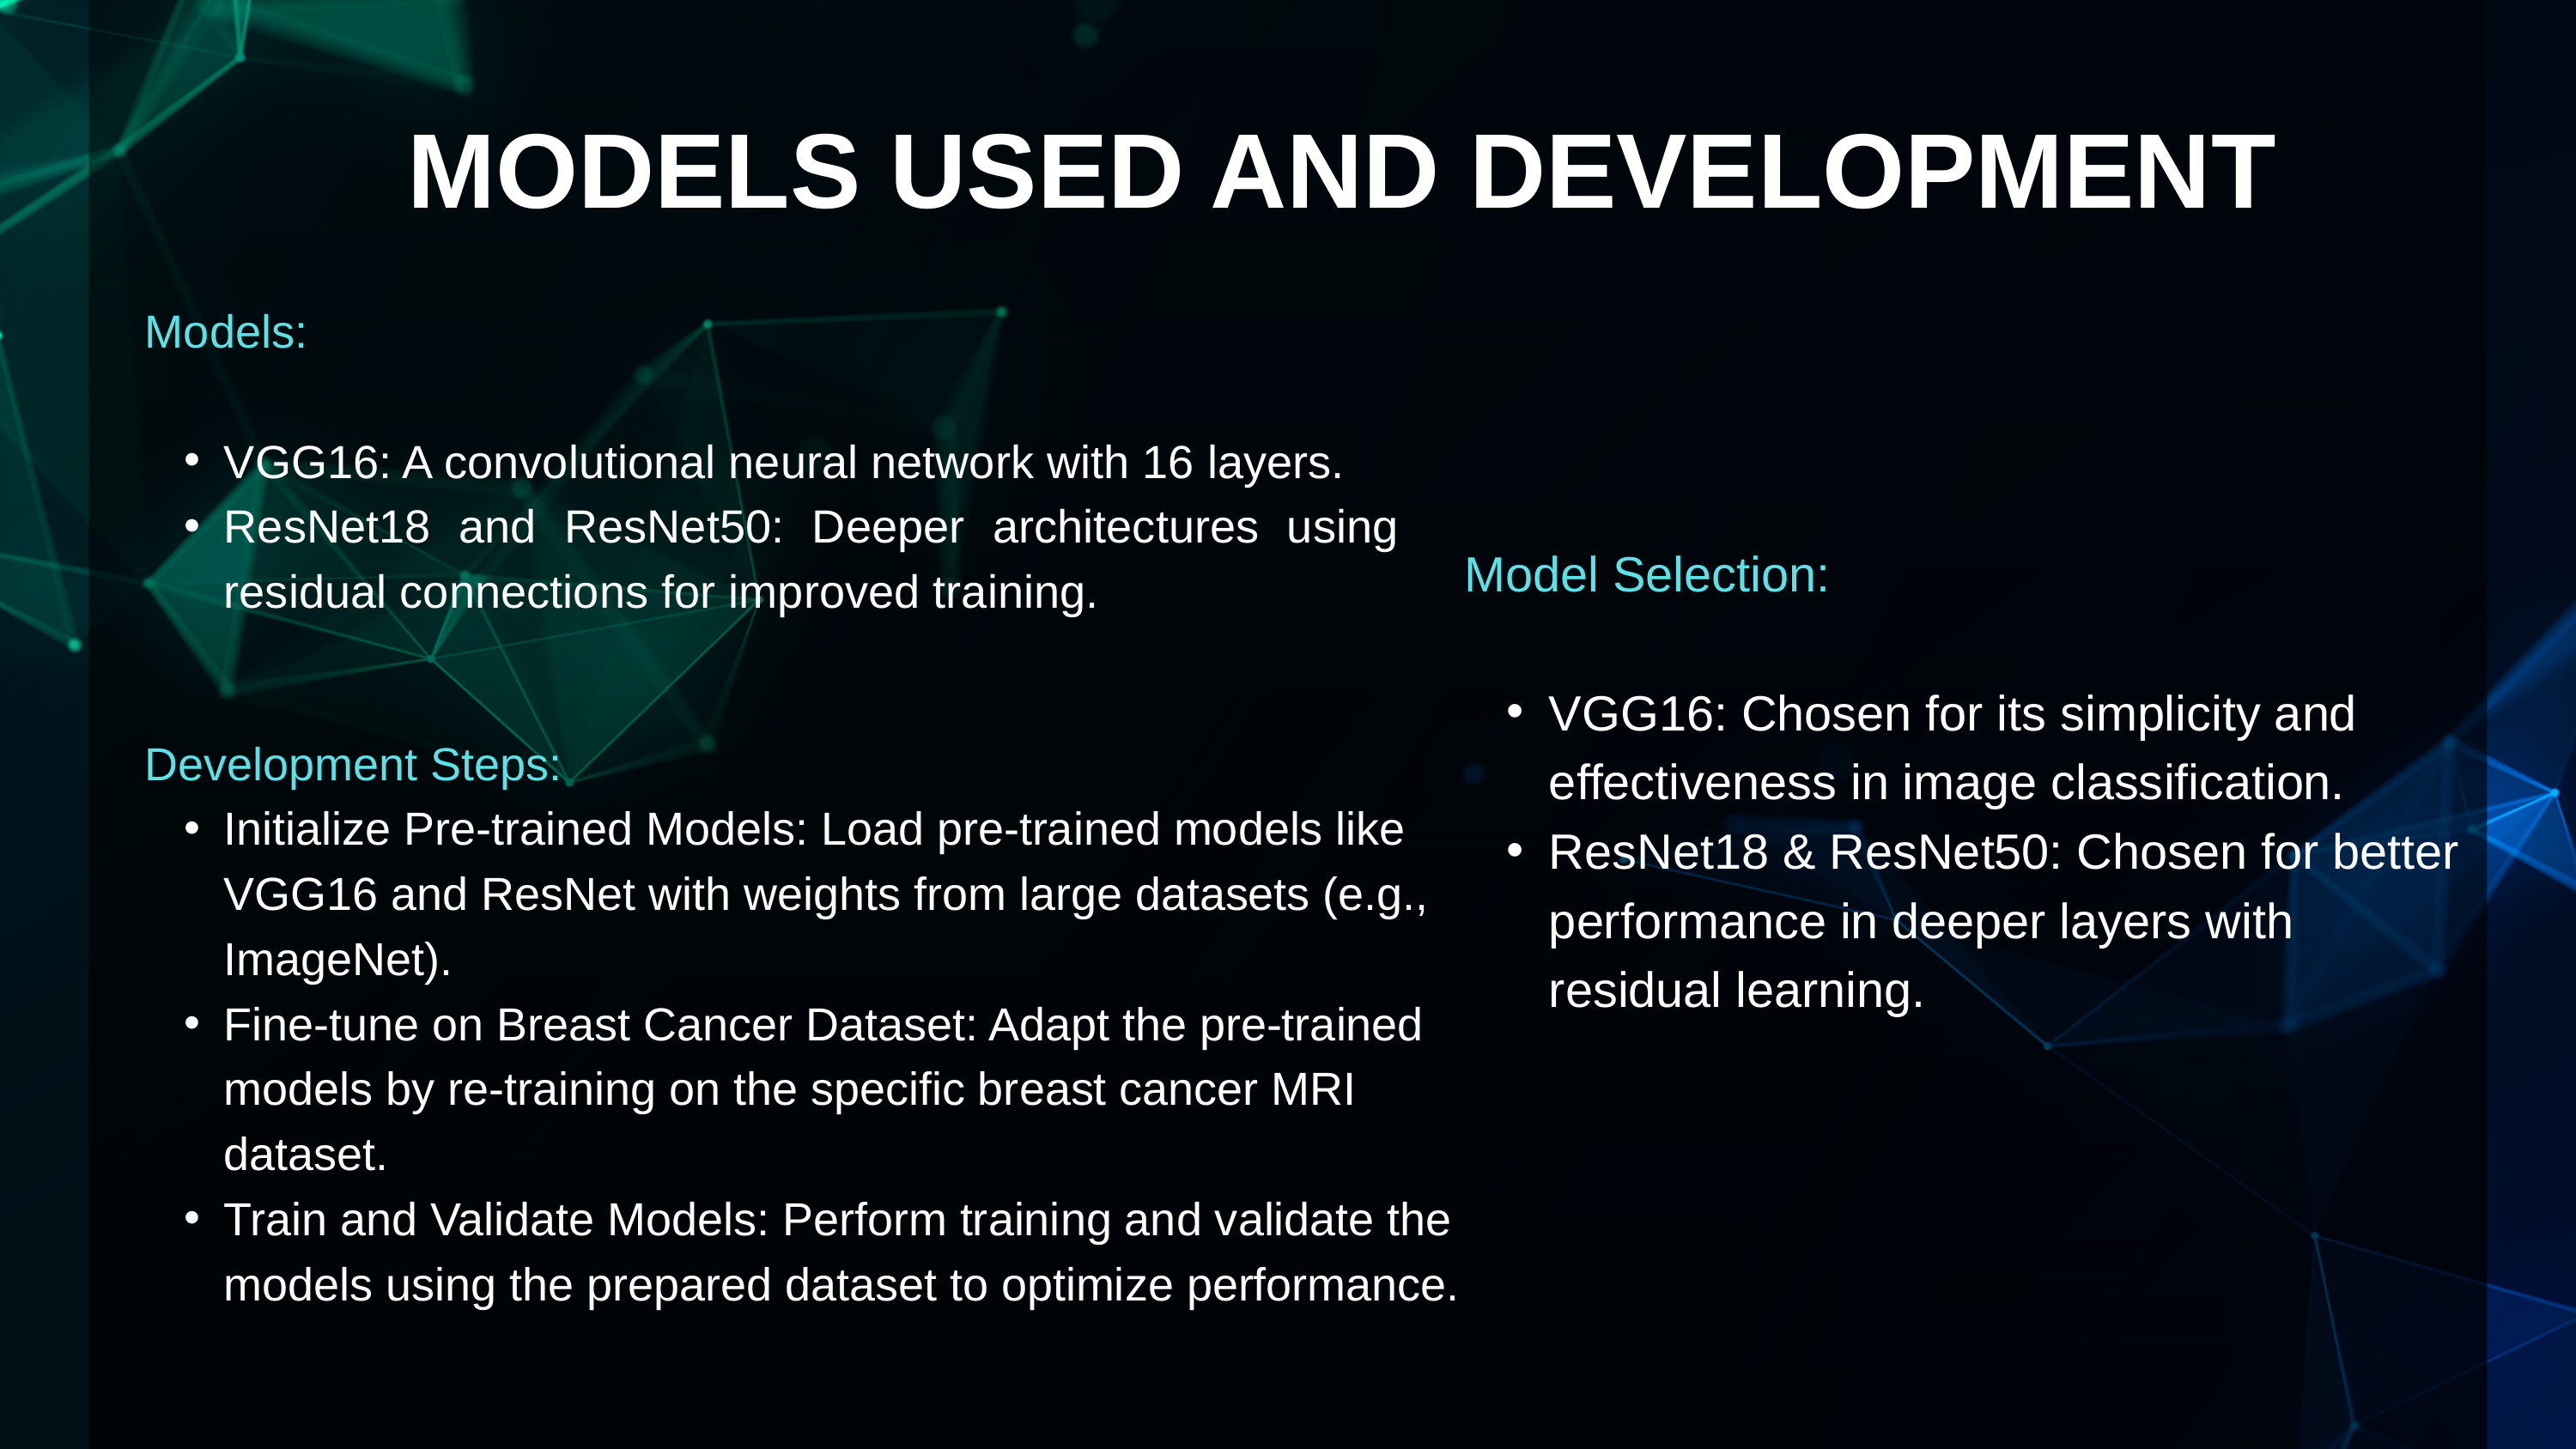

MODELS USED AND DEVELOPMENT
Models:

VGG16: A convolutional neural network with 16 layers.
ResNet18 and ResNet50: Deeper architectures using residual connections for improved training.

Model Selection:

VGG16: Chosen for its simplicity and effectiveness in image classification.
ResNet18 & ResNet50: Chosen for better performance in deeper layers with residual learning.

Development Steps:
Initialize Pre-trained Models: Load pre-trained models like VGG16 and ResNet with weights from large datasets (e.g., ImageNet).
Fine-tune on Breast Cancer Dataset: Adapt the pre-trained models by re-training on the specific breast cancer MRI dataset.
Train and Validate Models: Perform training and validate the models using the prepared dataset to optimize performance.